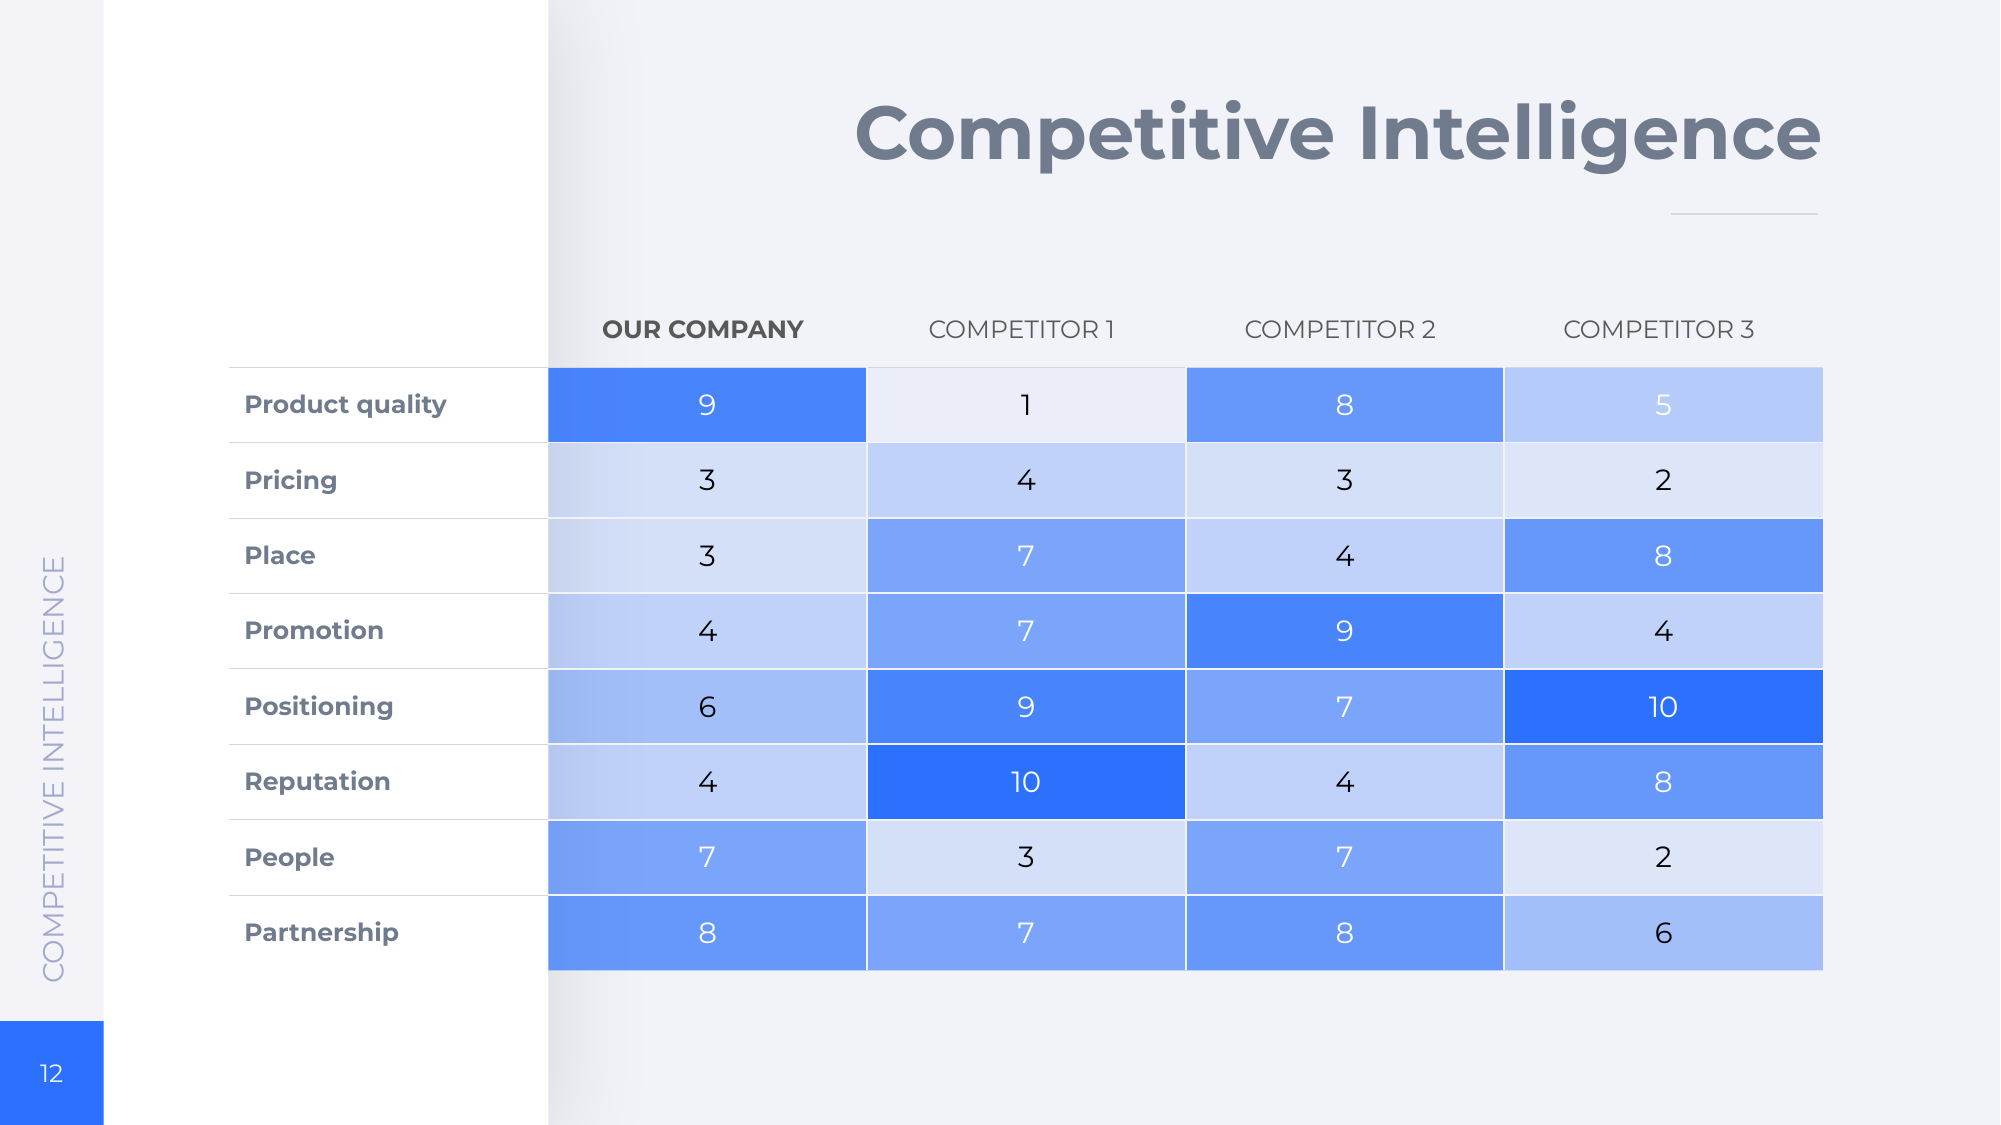

Competitive Intelligence
|  |
| --- |
| Product quality |
| Pricing |
| Place |
| Promotion |
| Positioning |
| Reputation |
| People |
| Partnership |
| OUR COMPANY | COMPETITOR 1 | COMPETITOR 2 | COMPETITOR 3 |
| --- | --- | --- | --- |
|  |  |  |  |
|  |  |  |  |
|  |  |  |  |
|  |  |  |  |
|  |  |  |  |
|  |  |  |  |
|  |  |  |  |
|  |  |  |  |
| 9 | 1 | 8 | 5 |
| --- | --- | --- | --- |
| 3 | 4 | 3 | 2 |
| 3 | 7 | 4 | 8 |
| 4 | 7 | 9 | 4 |
| 6 | 9 | 7 | 10 |
| 4 | 10 | 4 | 8 |
| 7 | 3 | 7 | 2 |
| 8 | 7 | 8 | 6 |
COMPETITIVE INTELLIGENCE

12